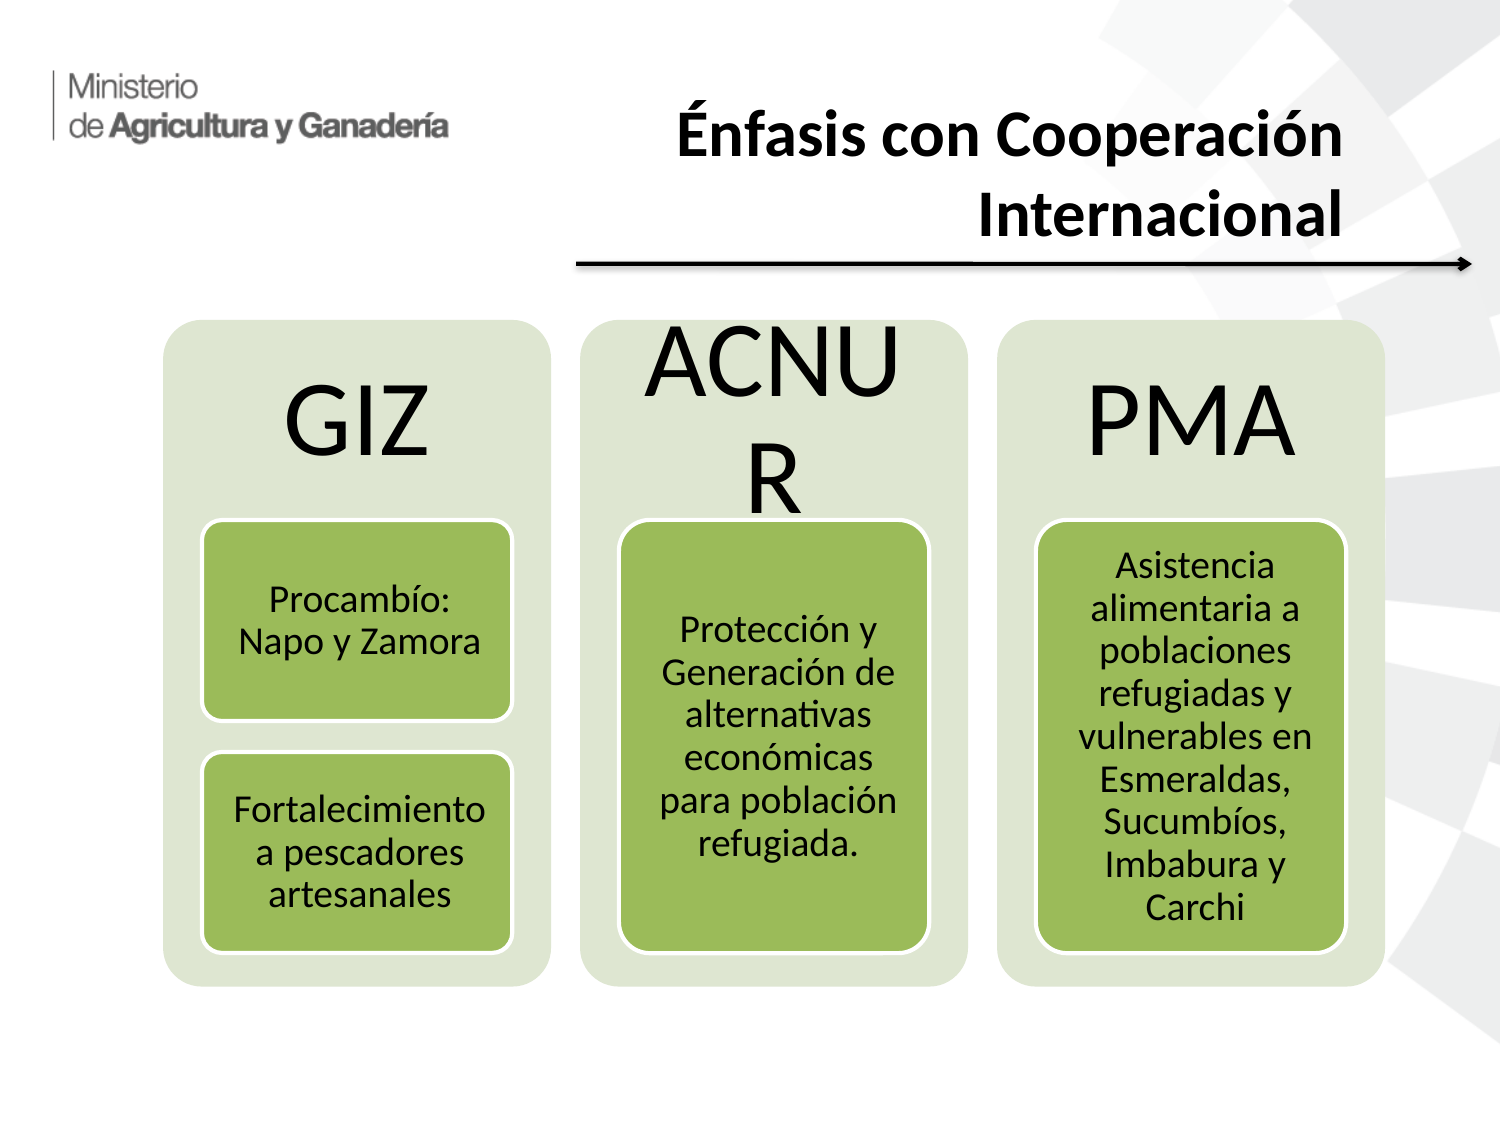

Énfasis con Cooperación Internacional
GIZ
Procambío: Napo y Zamora
Fortalecimiento a pescadores artesanales
ACNUR
Protección y Generación de alternativas económicas para población refugiada.
PMA
Asistencia alimentaria a poblaciones refugiadas y vulnerables en Esmeraldas, Sucumbíos, Imbabura y Carchi